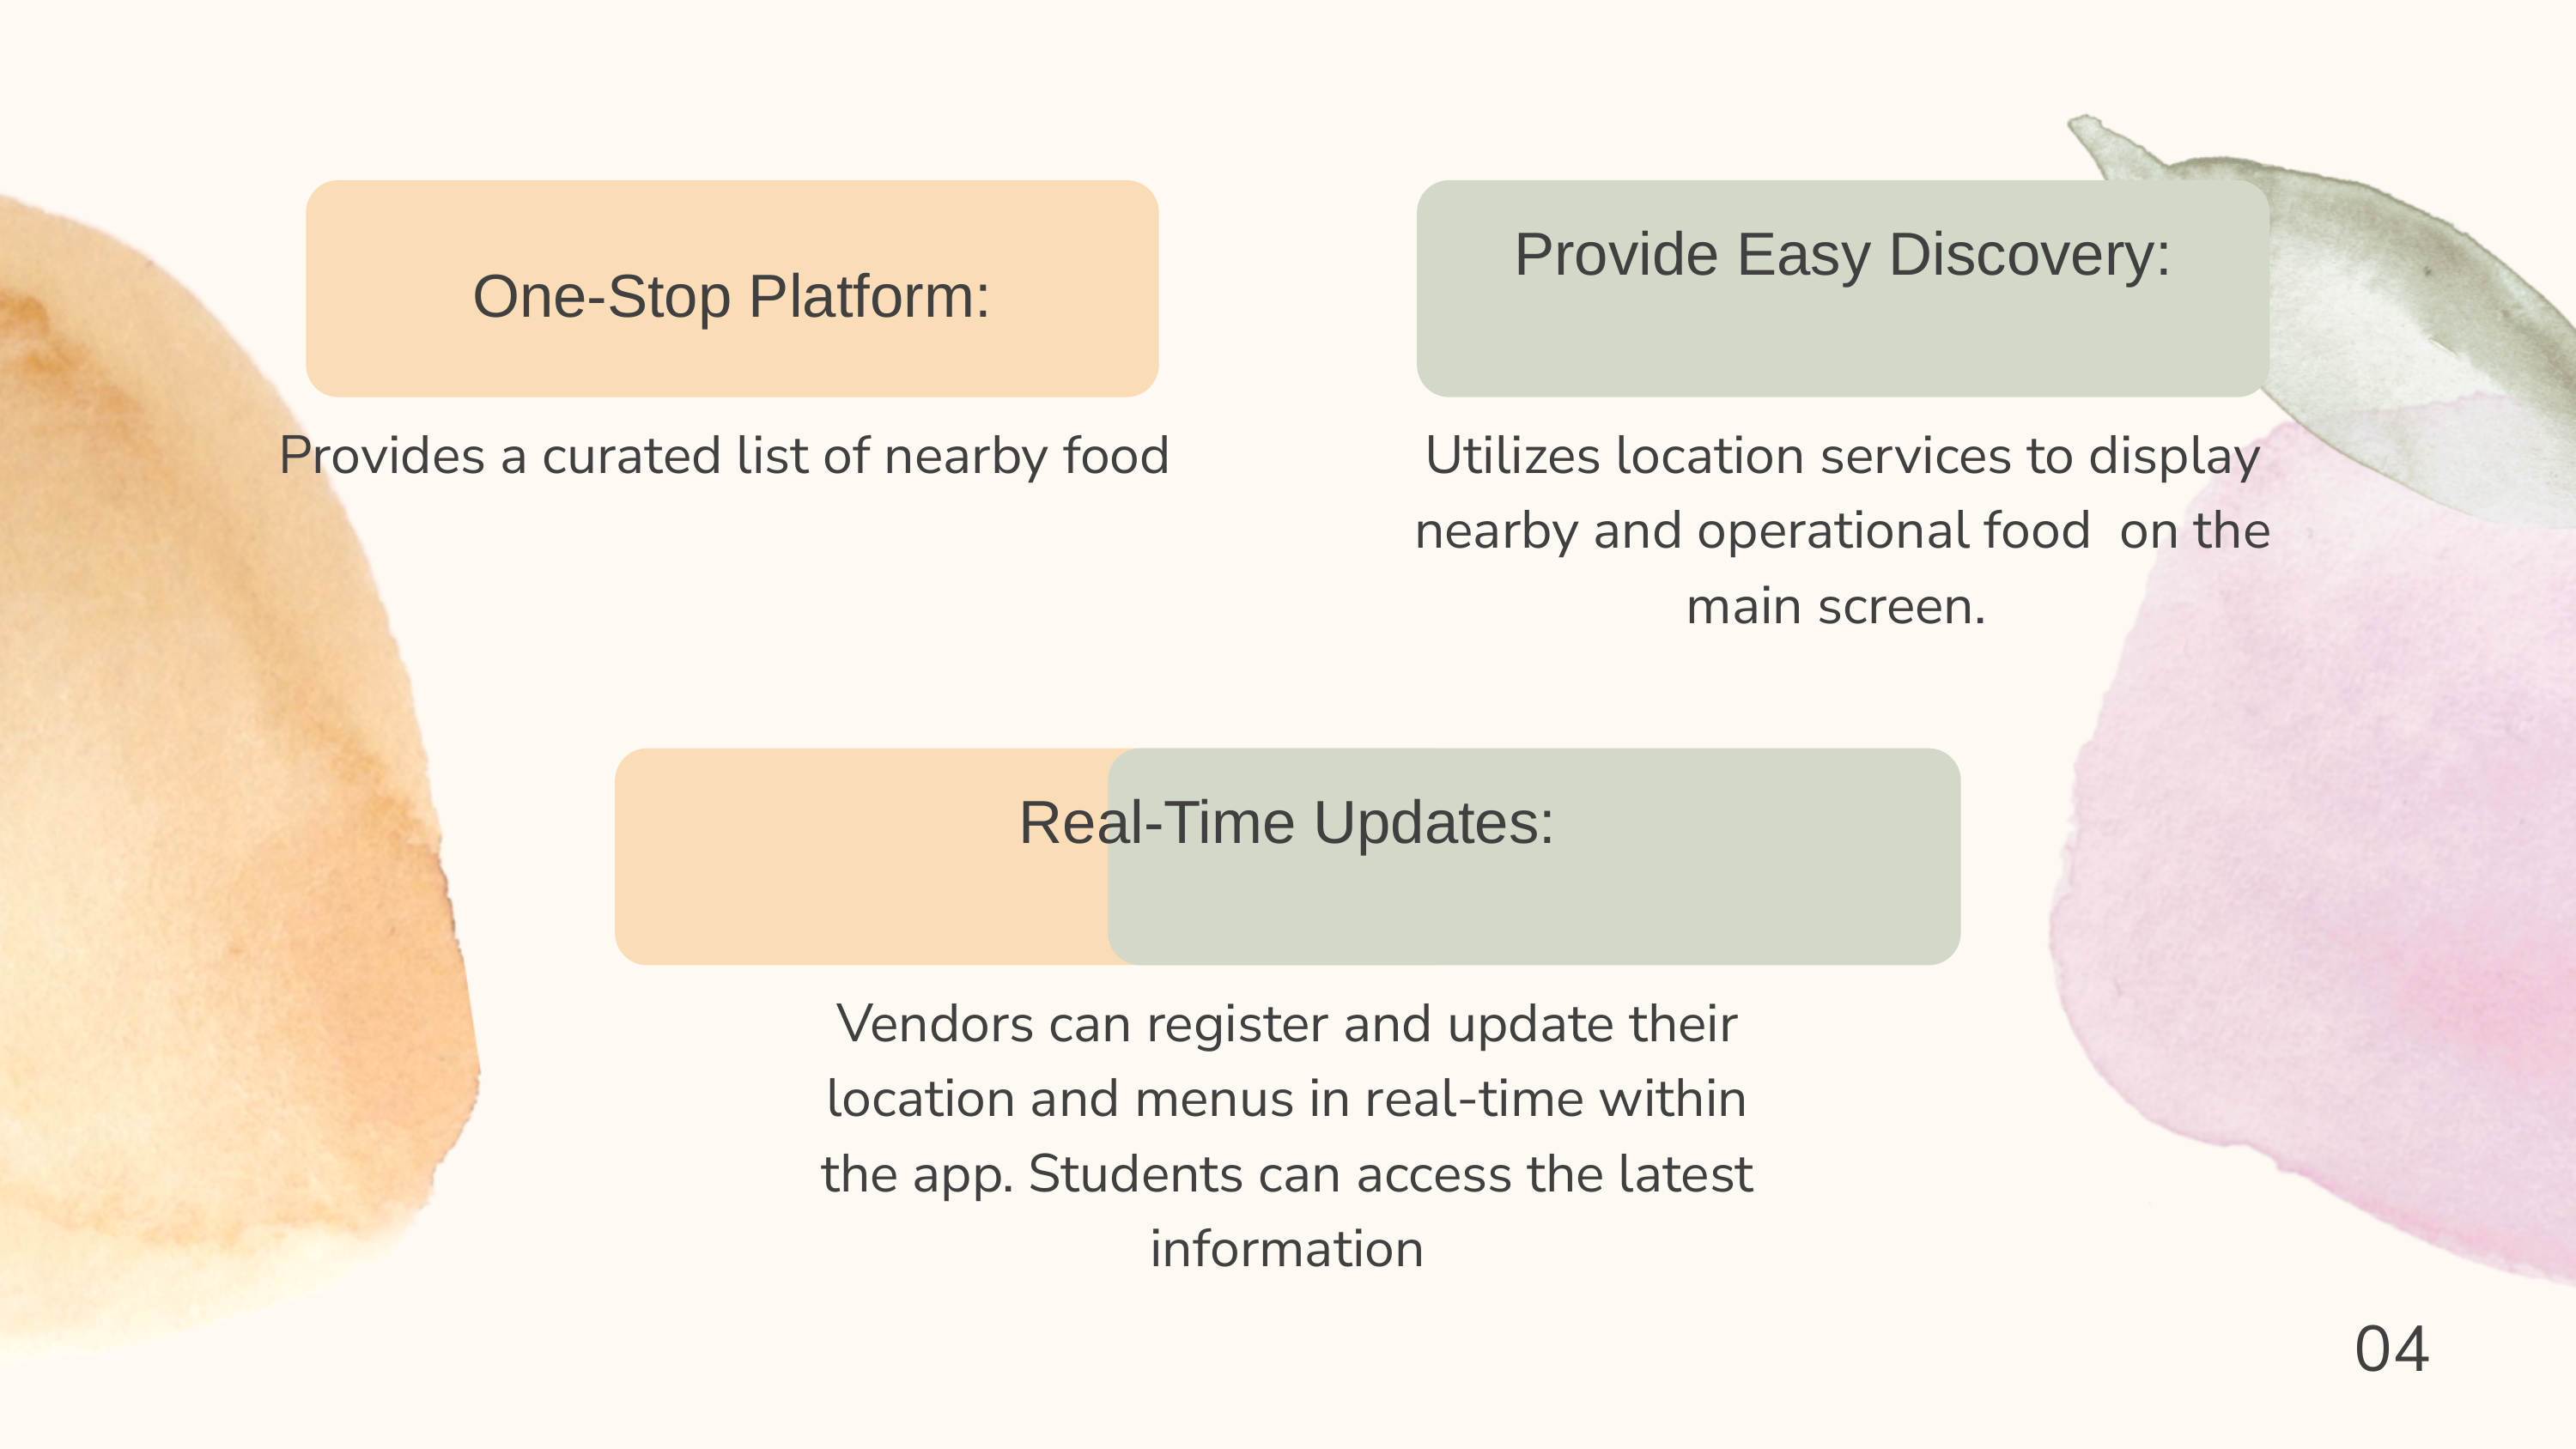

Provide Easy Discovery:

One-Stop Platform:

Provides a curated list of nearby food
Utilizes location services to display nearby and operational food  on the main screen.

Real-Time Updates:

Vendors can register and update their location and menus in real-time within the app. Students can access the latest information
04